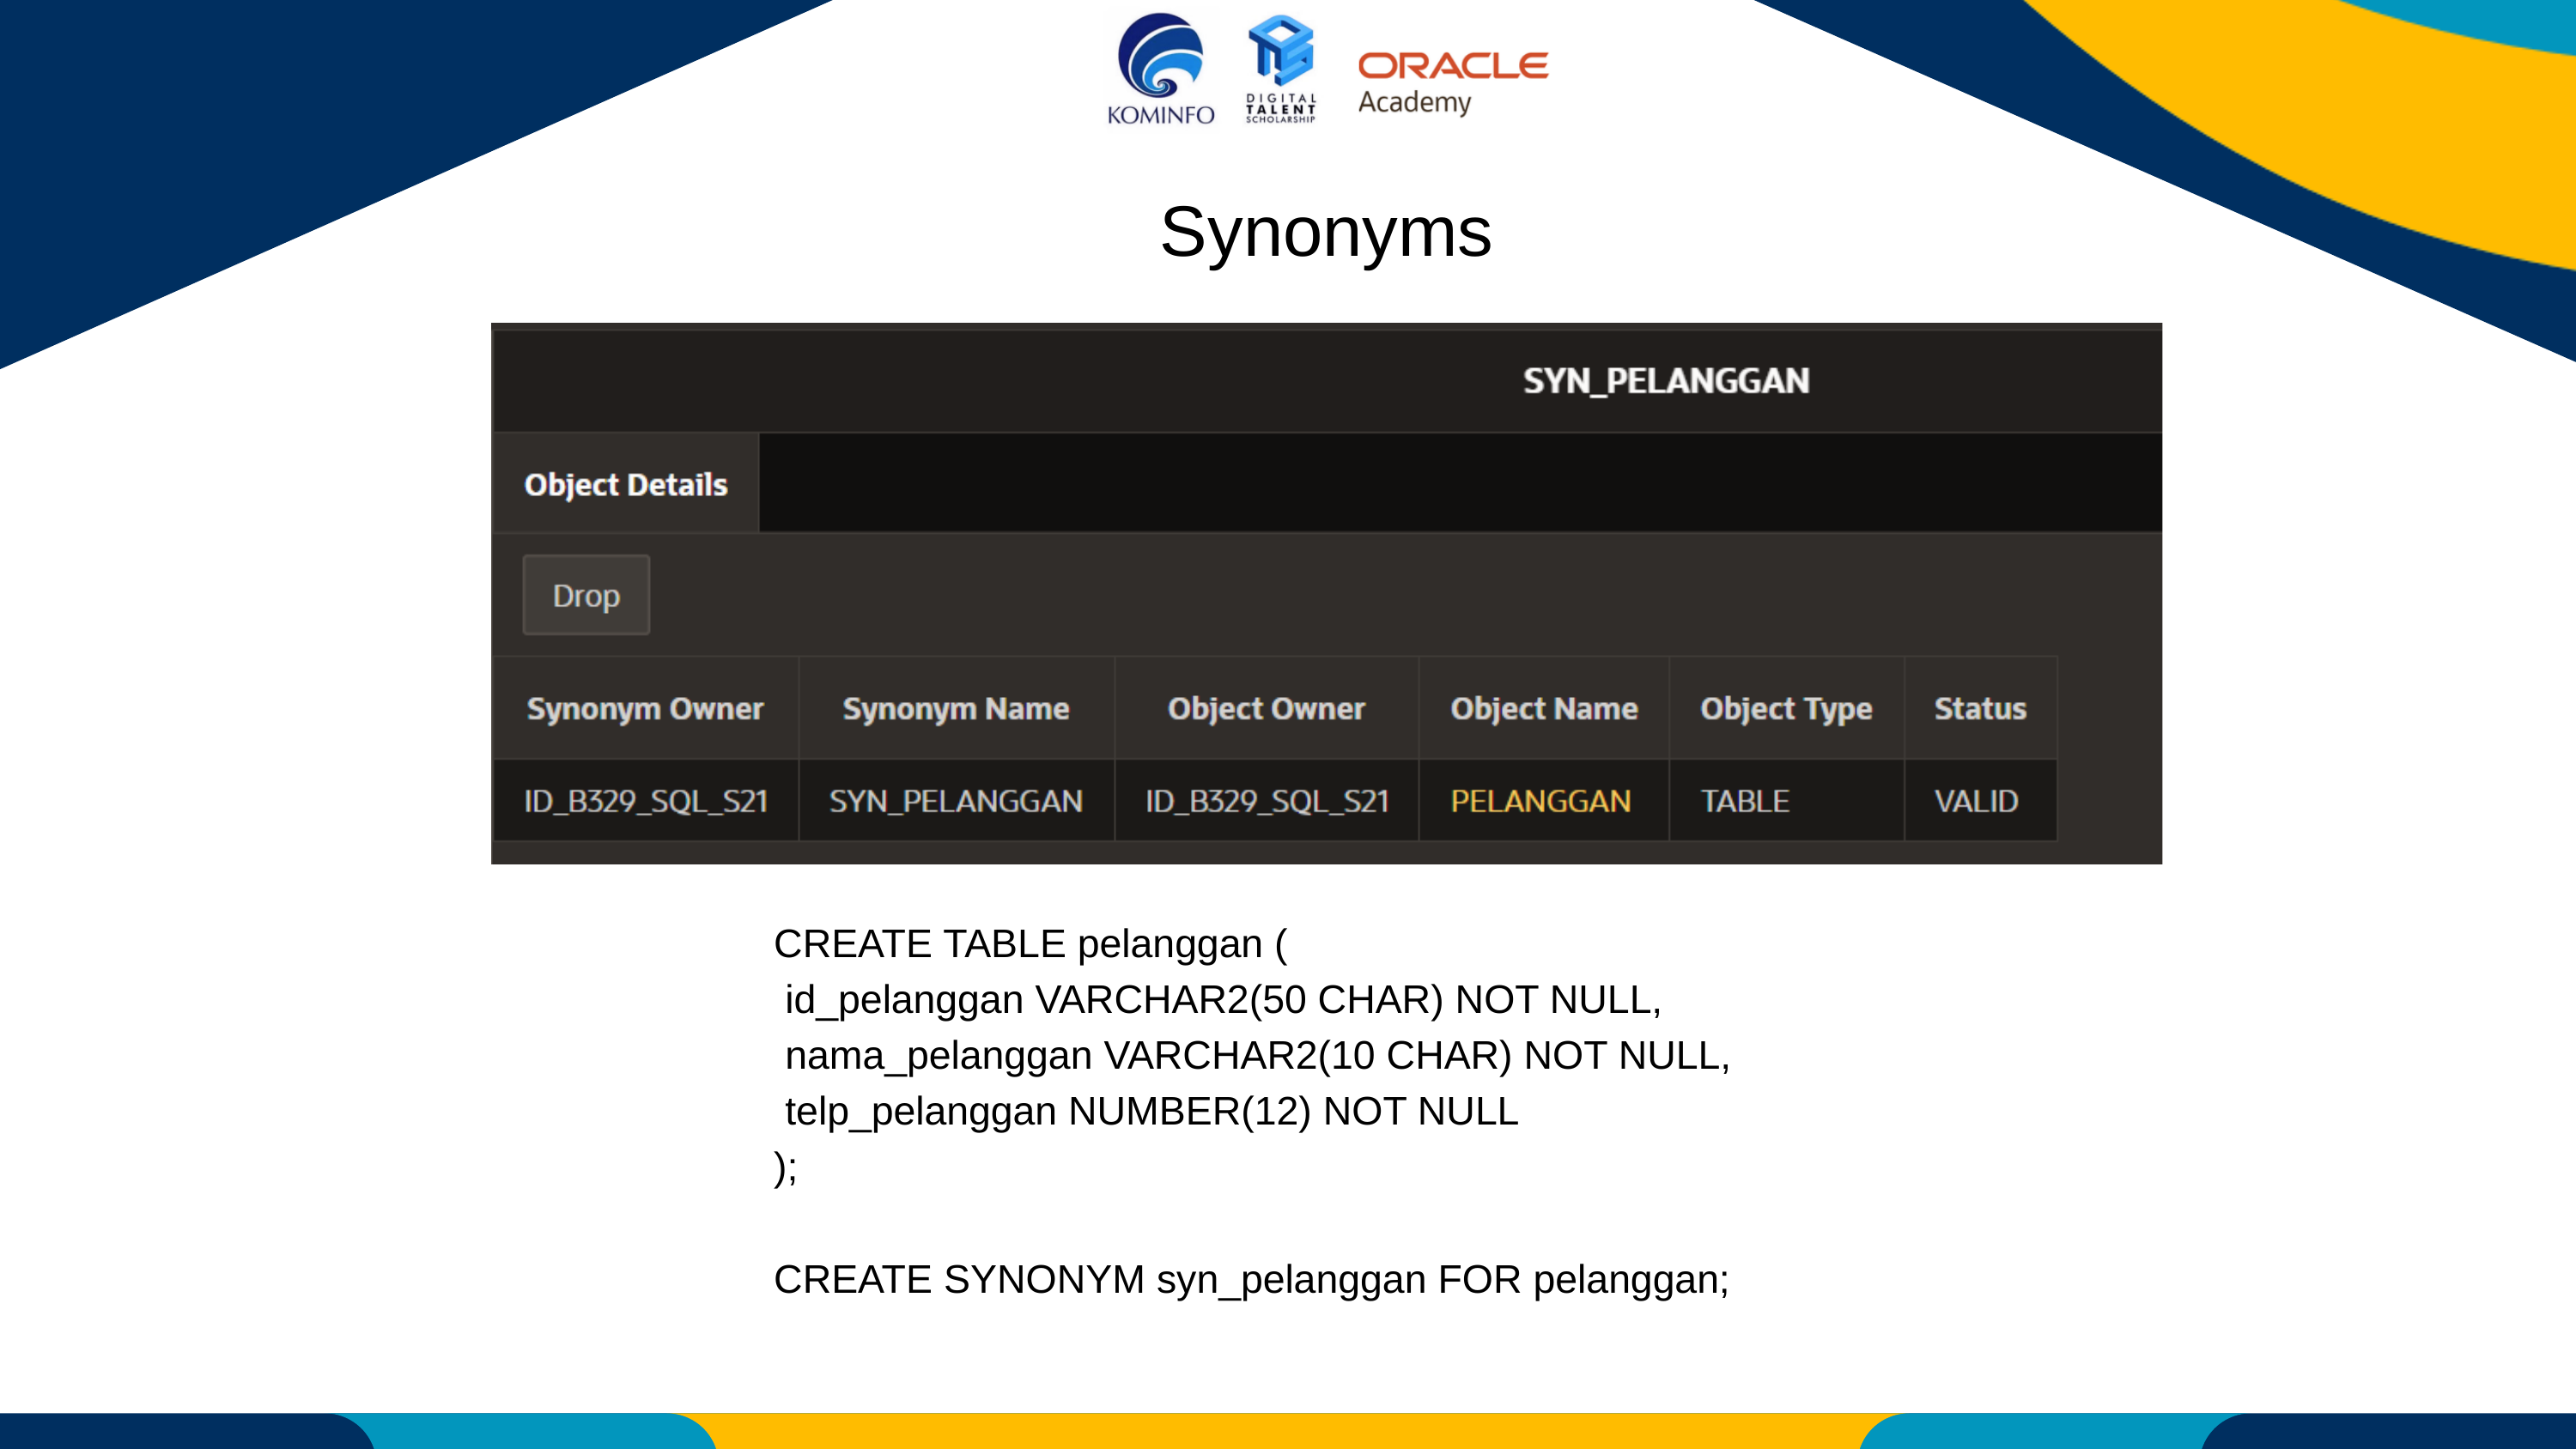

Synonyms

CREATE TABLE pelanggan (
 id_pelanggan VARCHAR2(50 CHAR) NOT NULL,
 nama_pelanggan VARCHAR2(10 CHAR) NOT NULL,
 telp_pelanggan NUMBER(12) NOT NULL
);

CREATE SYNONYM syn_pelanggan FOR pelanggan;